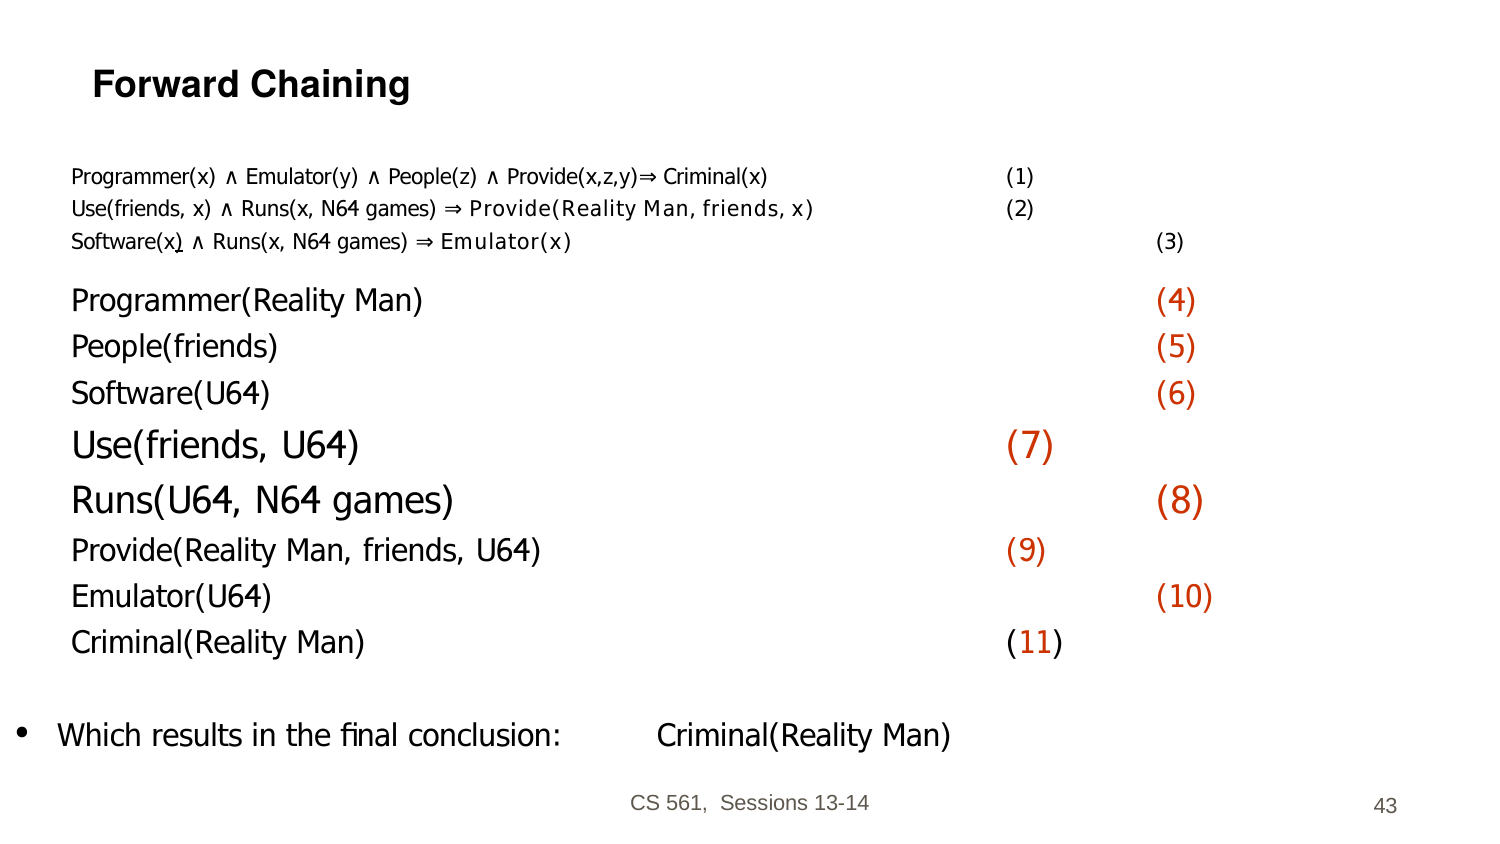

# Forward Chaining
Programmer(x) ∧ Emulator(y) ∧ People(z) ∧ Provide(x,z,y)⇒ Criminal(x)		(1)
Use(friends, x) ∧ Runs(x, N64 games) ⇒ Provide(Reality Man, friends, x)		(2)
Software(x) ∧ Runs(x, N64 games) ⇒ Emulator(x)				(3)

Programmer(Reality Man)					(4)
People(friends)						(5)
Software(U64)						(6)
Use(friends, U64)					(7)
Runs(U64, N64 games)					(8)
Provide(Reality Man, friends, U64)				(9)
Emulator(U64)						(10)
Criminal(Reality Man)					(11)

Which results in the final conclusion: 	Criminal(Reality Man)
CS 561,  Sessions 13-14
43